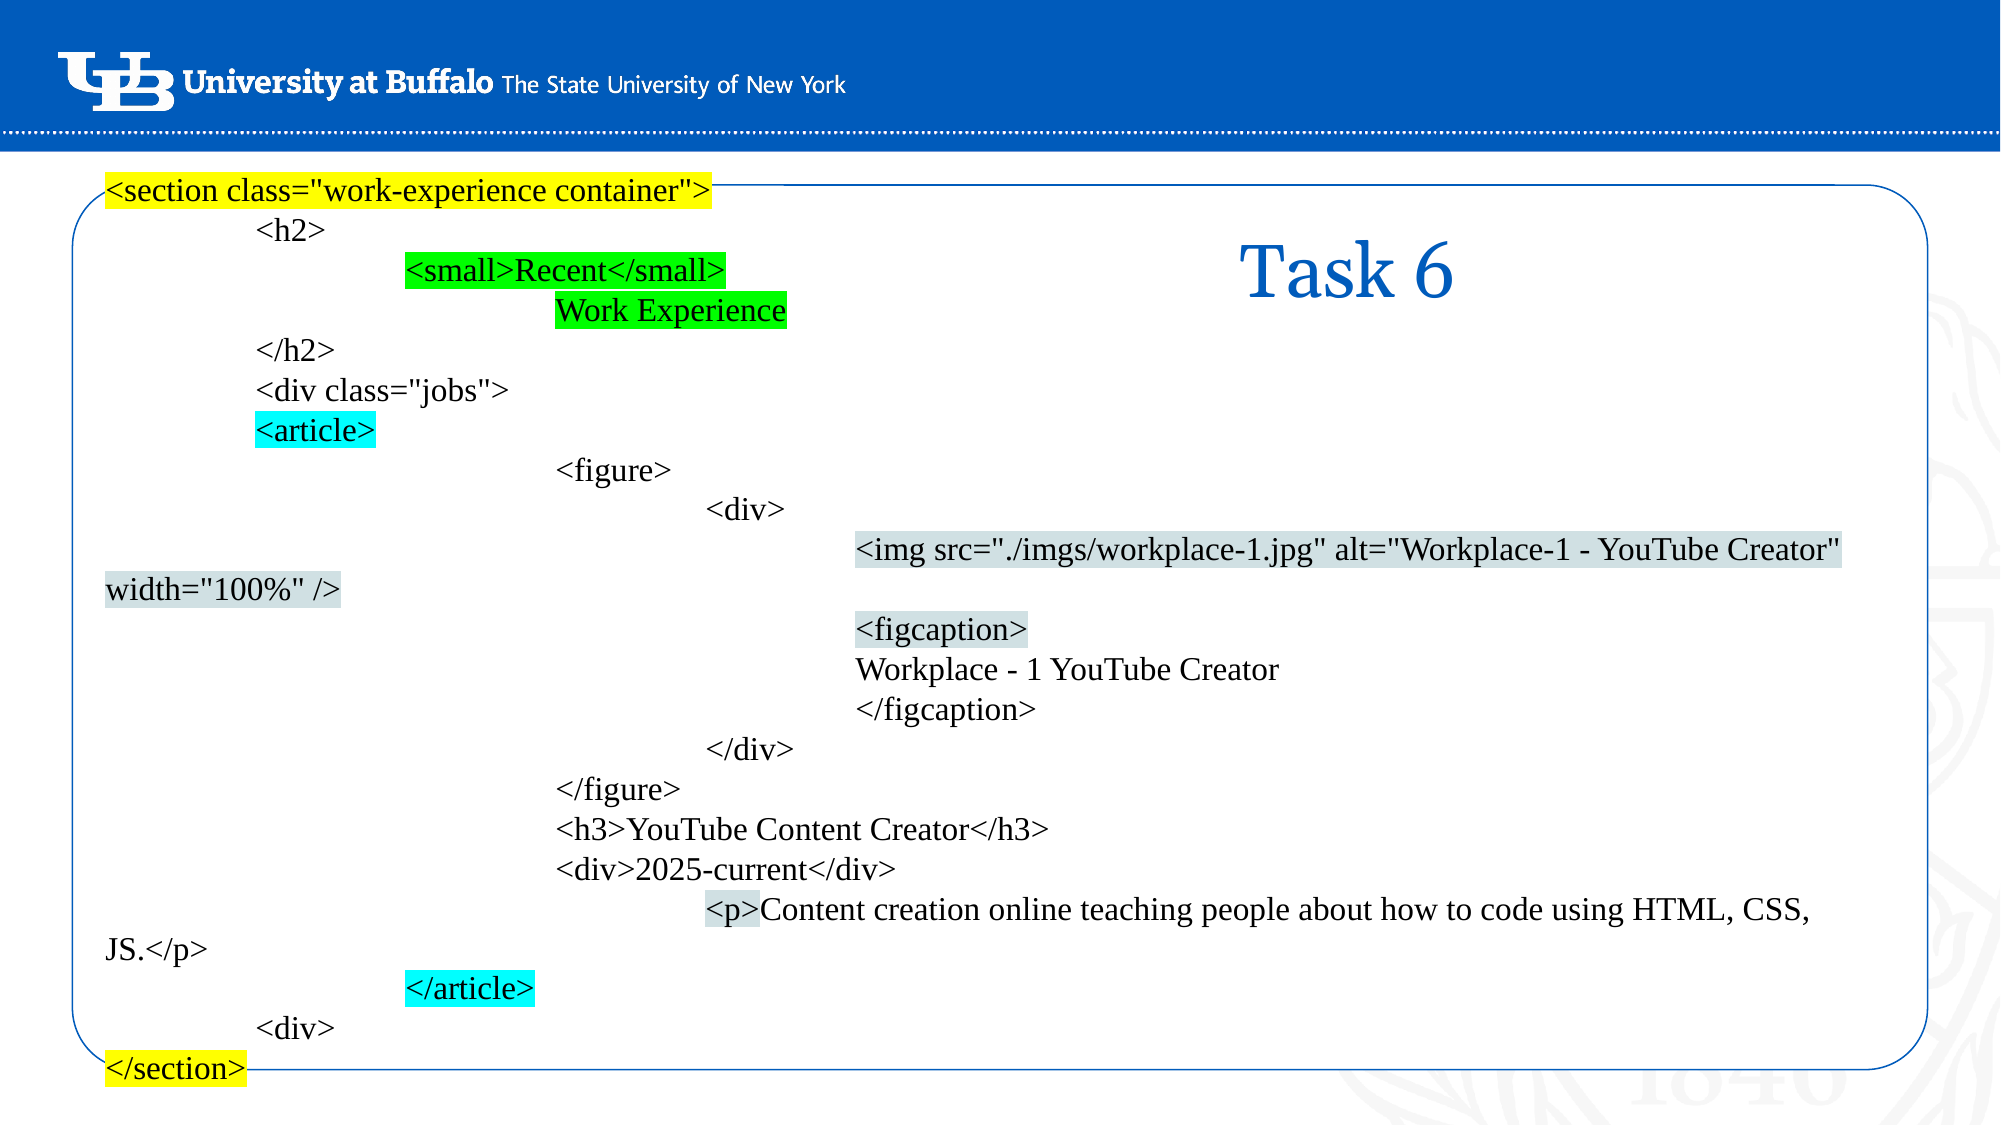

<section class="work-experience container">
	<h2>
		<small>Recent</small>
			Work Experience
	</h2>
	<div class="jobs">
	<article>
			<figure>
				<div>
					<img src="./imgs/workplace-1.jpg" alt="Workplace-1 - YouTube Creator" width="100%" />
					<figcaption>
					Workplace - 1 YouTube Creator
					</figcaption>
				</div>
			</figure>
			<h3>YouTube Content Creator</h3>
			<div>2025-current</div>
				<p>Content creation online teaching people about how to code using HTML, CSS, JS.</p>
		</article>
	<div>
</section>

Task 6
#